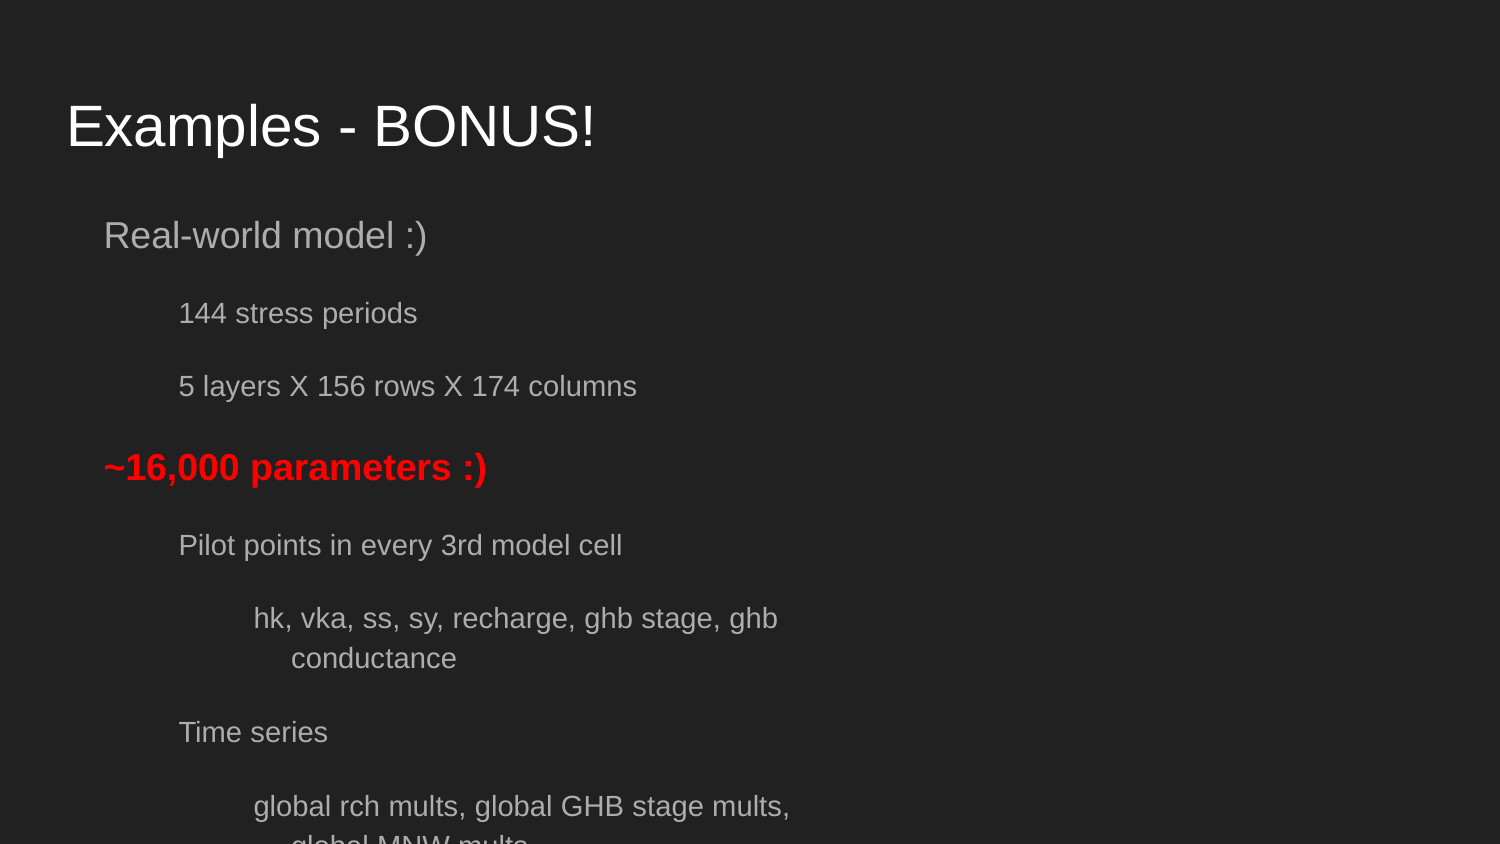

# Examples - BONUS!
Real-world model :)
144 stress periods
5 layers X 156 rows X 174 columns
~16,000 parameters :)
Pilot points in every 3rd model cell
hk, vka, ss, sy, recharge, ghb stage, ghb conductance
Time series
global rch mults, global GHB stage mults, global MNW mults
1,700 water level observations
100 springflow discharge observations
300 member ensemble